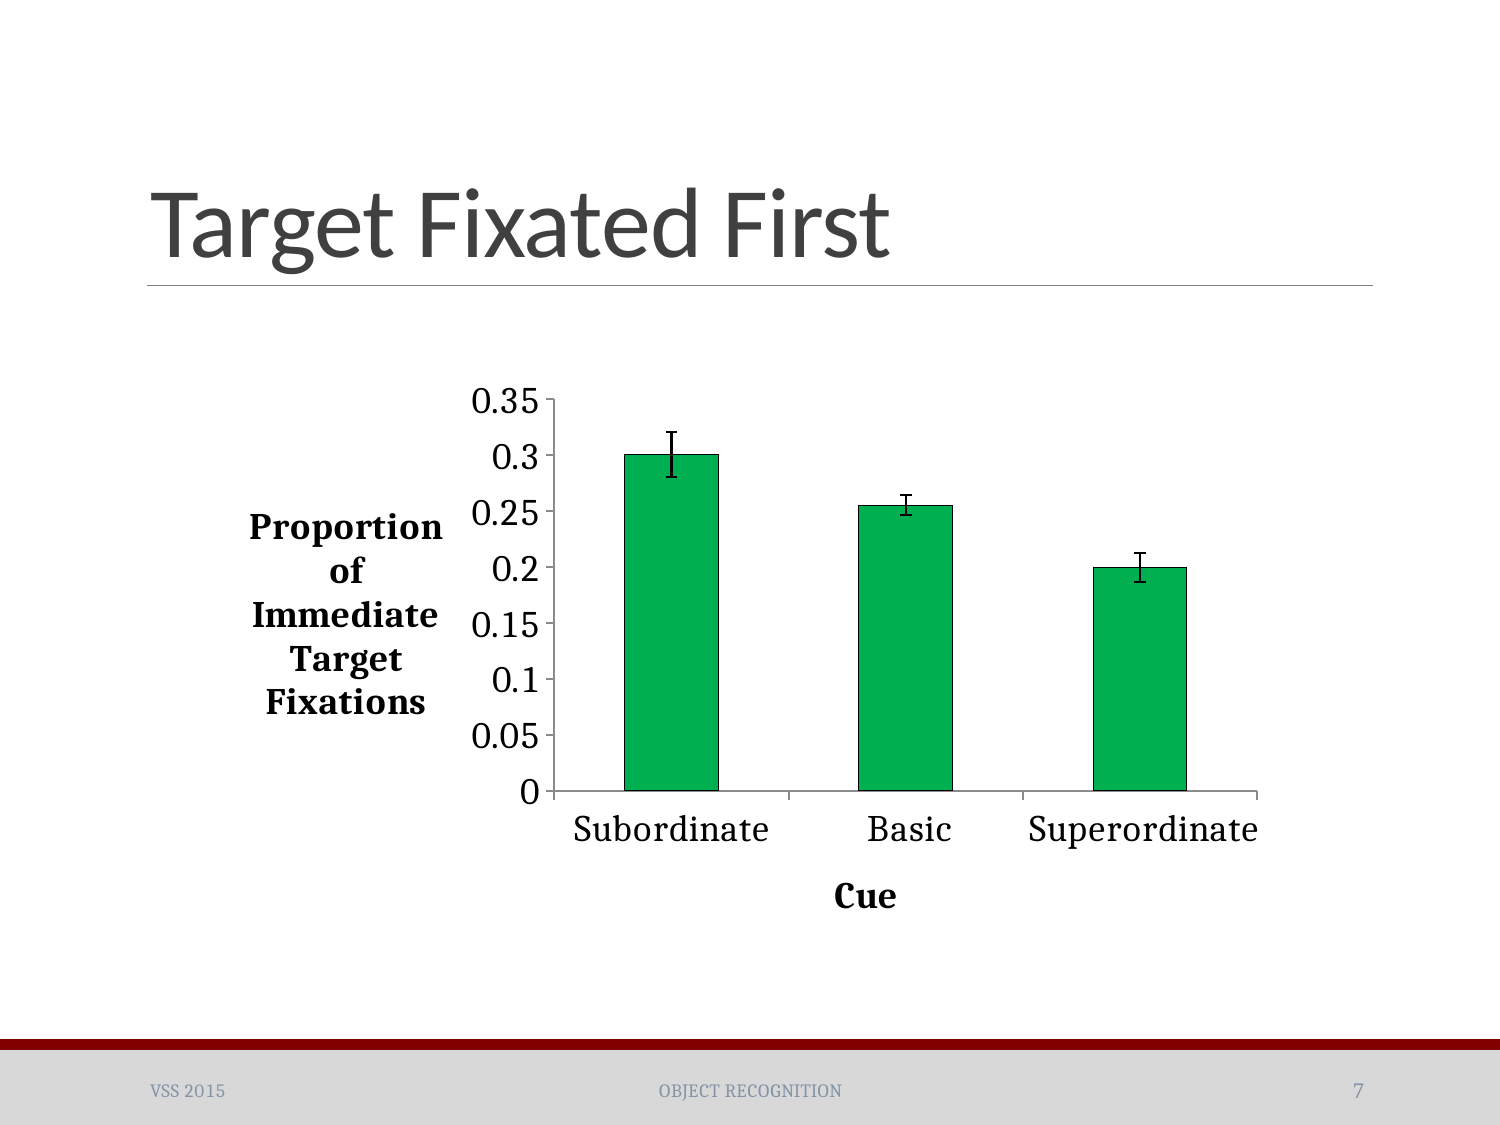

# Target Fixated First

### Chart

| Category |  |
|---|---|
| Subordinate | 0.3008 |
|  Basic | 0.25520000000000004 |
|  Superordinate | 0.19960000000000006 |
VSS 2015
Object recognition
7